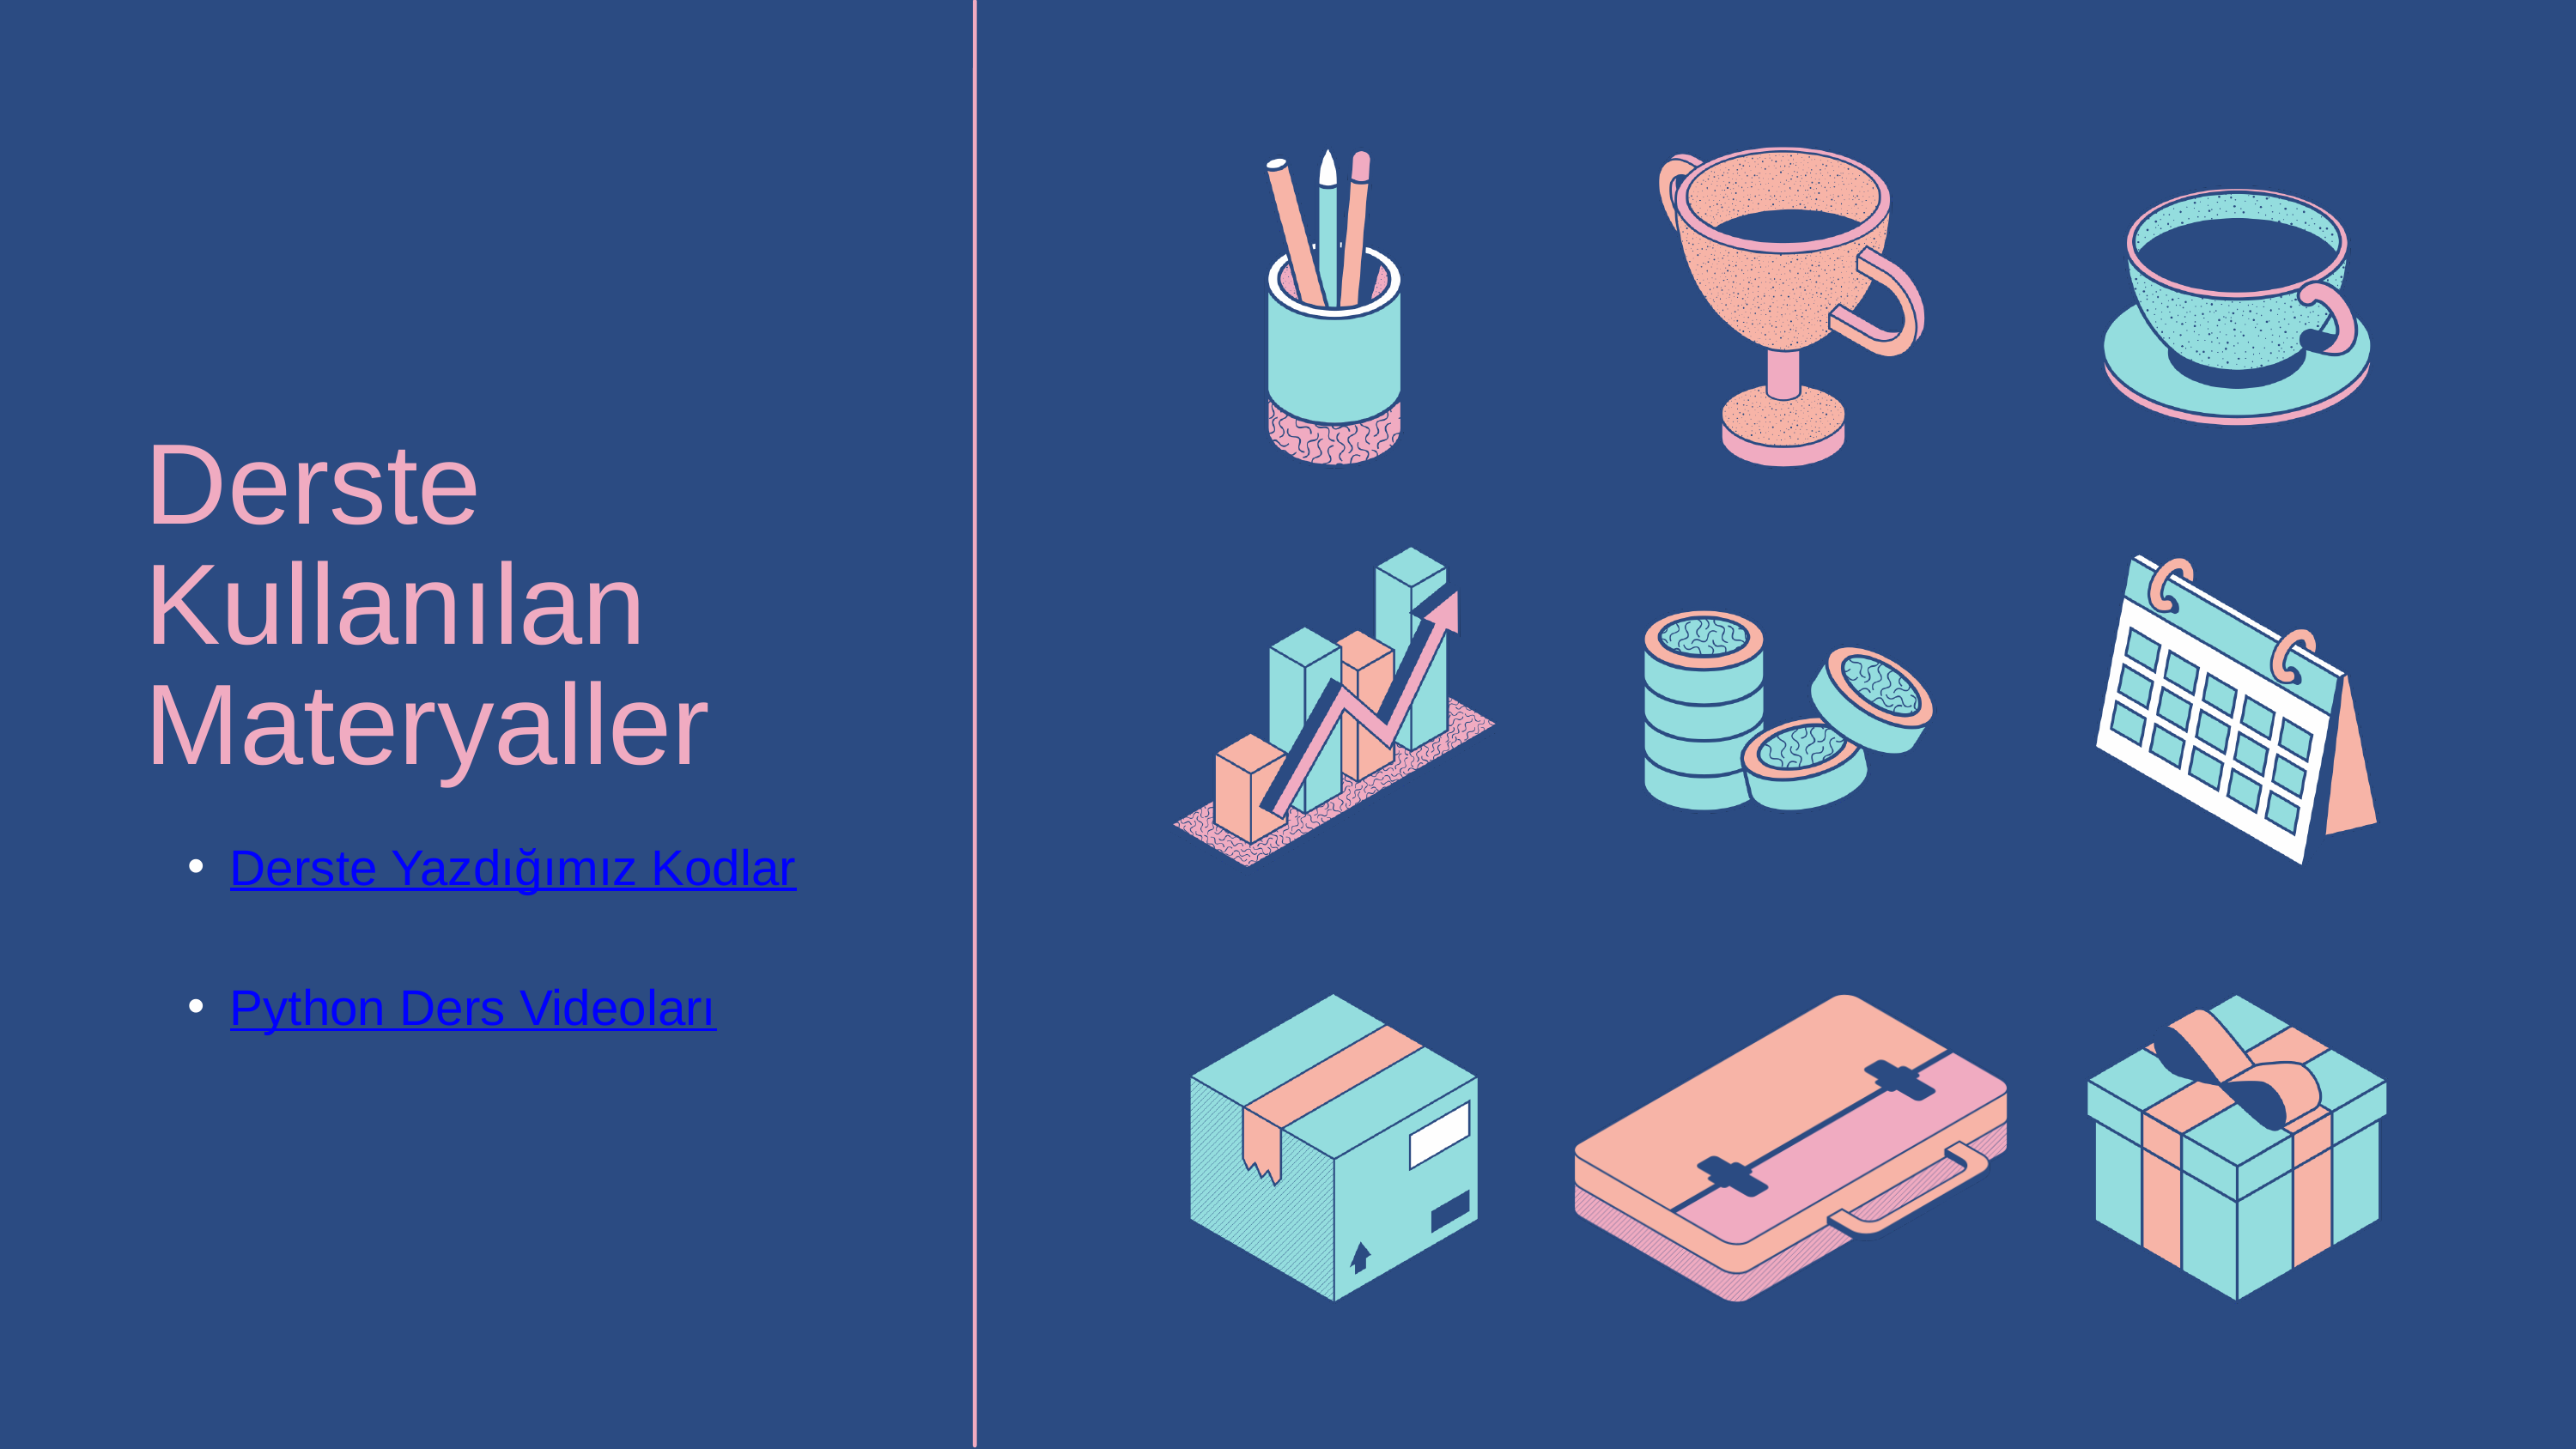

Derste Kullanılan Materyaller
Derste Yazdığımız Kodlar

Python Ders Videoları